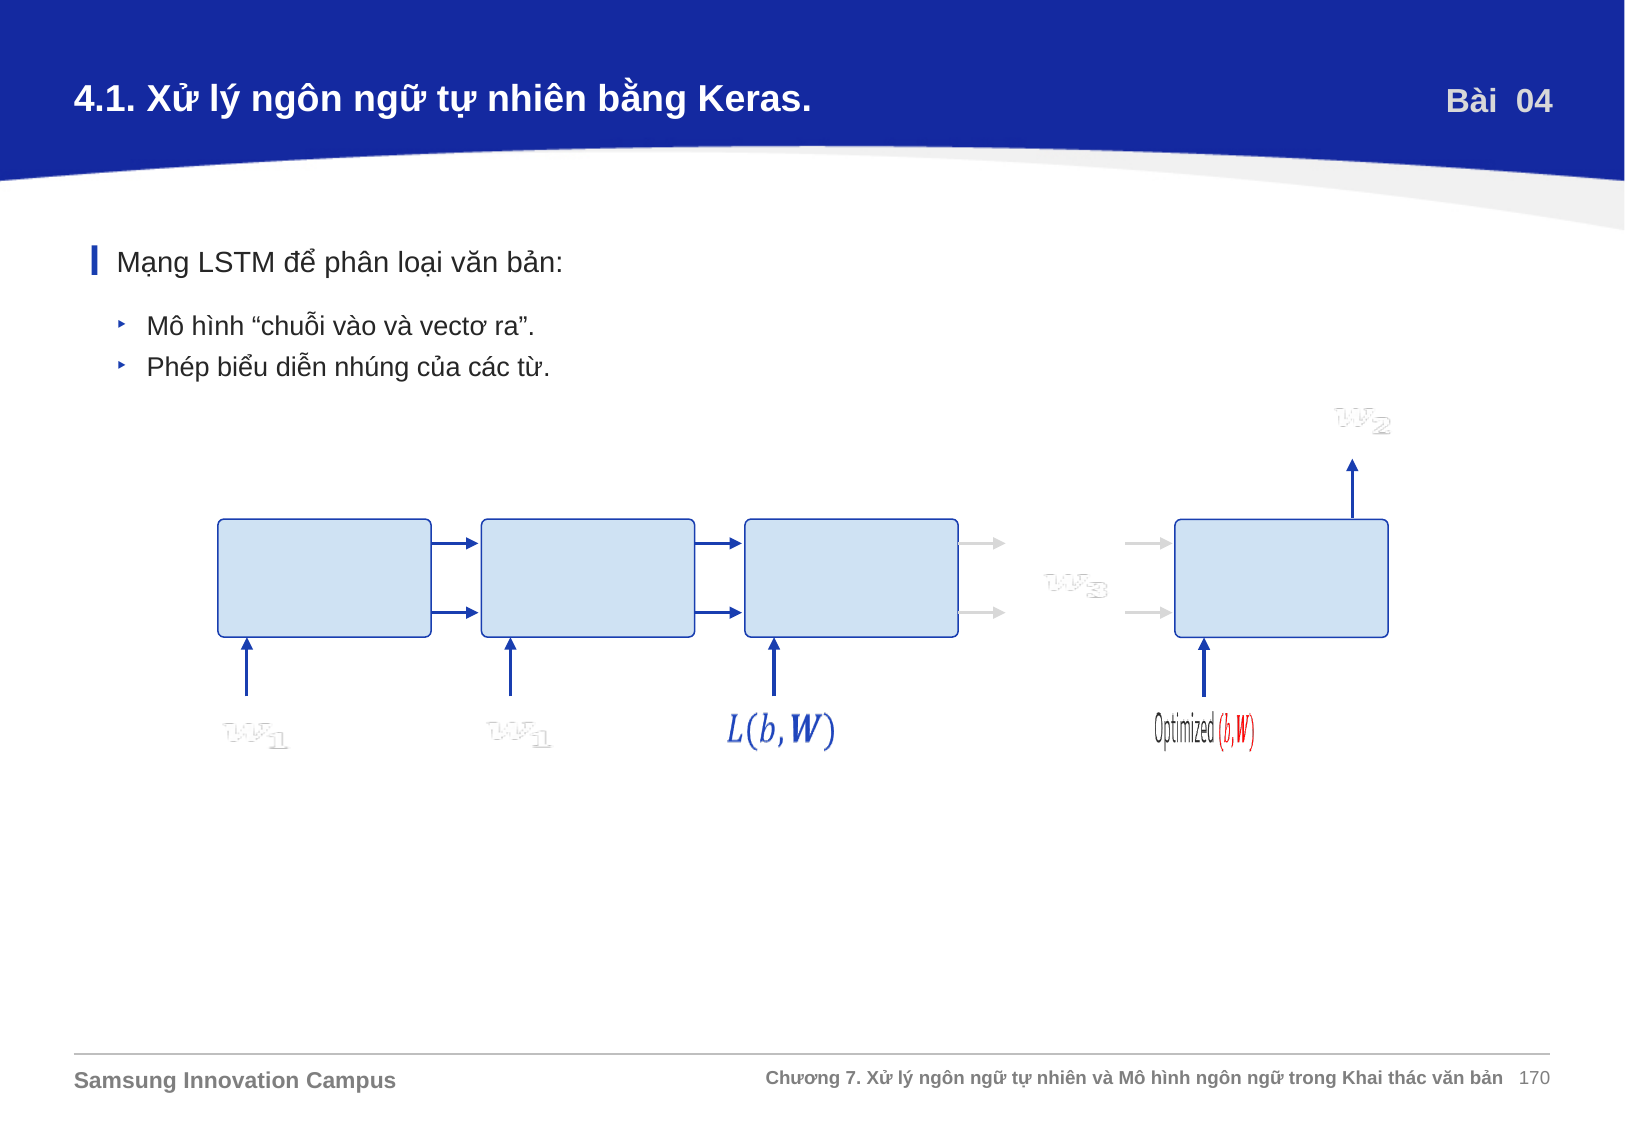

4.1. Xử lý ngôn ngữ tự nhiên bằng Keras.
Bài  04
Mạng LSTM để phân loại văn bản:

Mô hình “chuỗi vào và vectơ ra”.
Phép biểu diễn nhúng của các từ.